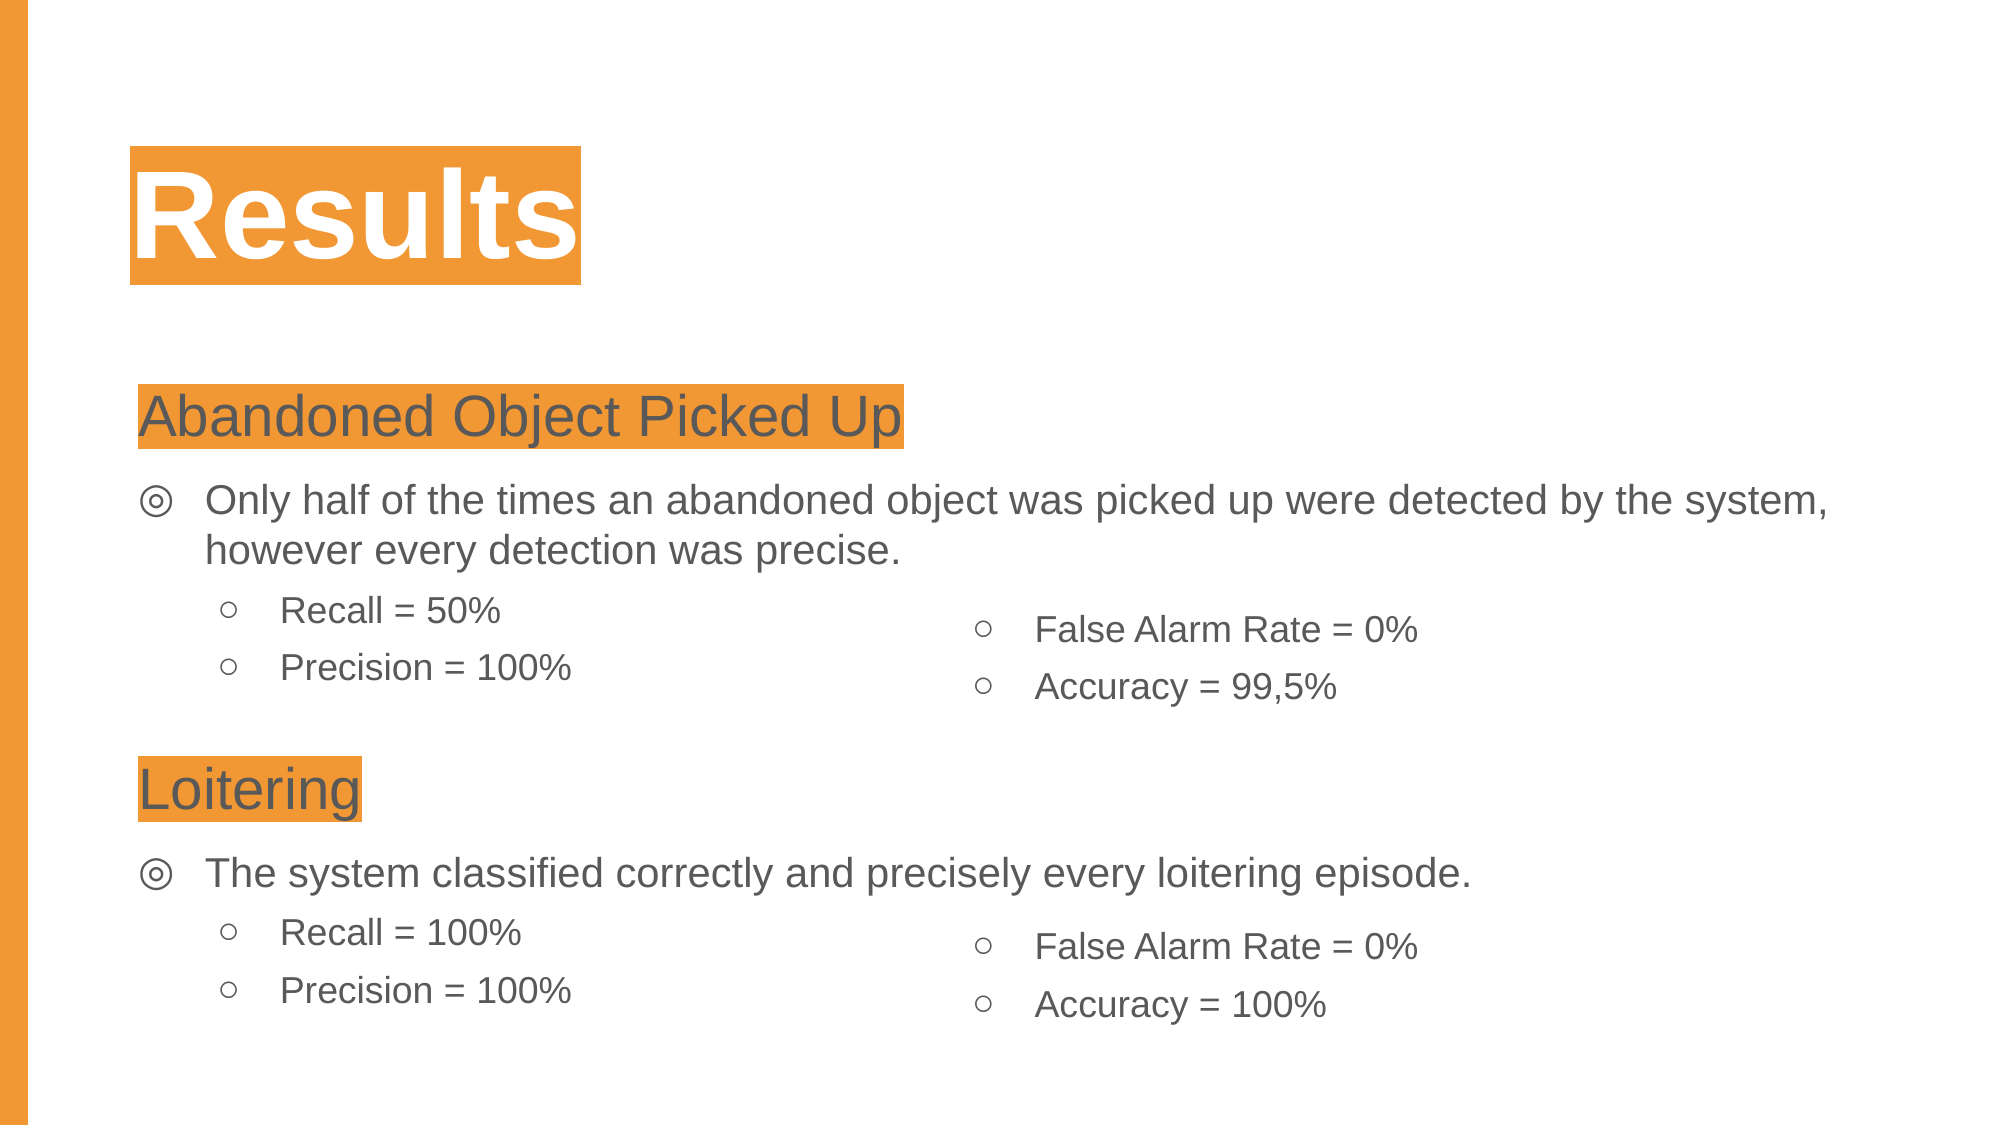

Results
Abandoned Object Picked Up
Only half of the times an abandoned object was picked up were detected by the system, however every detection was precise.
Recall = 50%
Precision = 100%

Loitering
The system classified correctly and precisely every loitering episode.
Recall = 100%
Precision = 100%

False Alarm Rate = 0%
Accuracy = 99,5%

False Alarm Rate = 0%
Accuracy = 100%